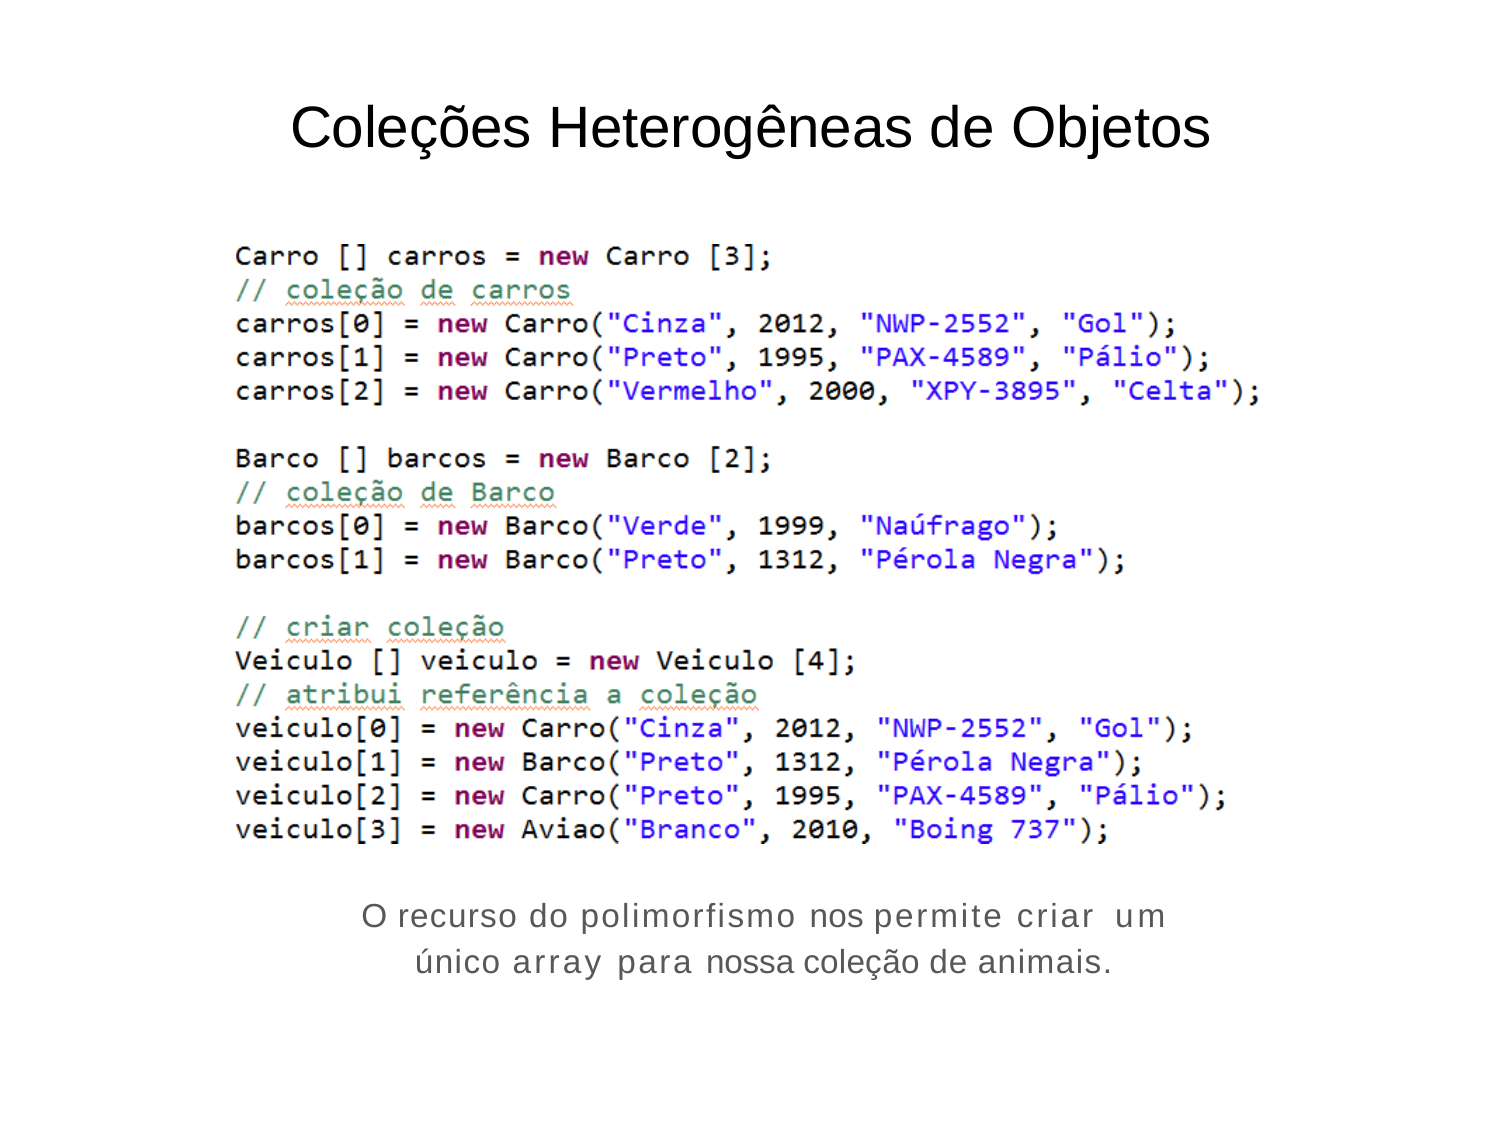

# Coleções Heterogêneas de Objetos

O recurso do polimorfismo nos permite criar um
único array para nossa coleção de animais.